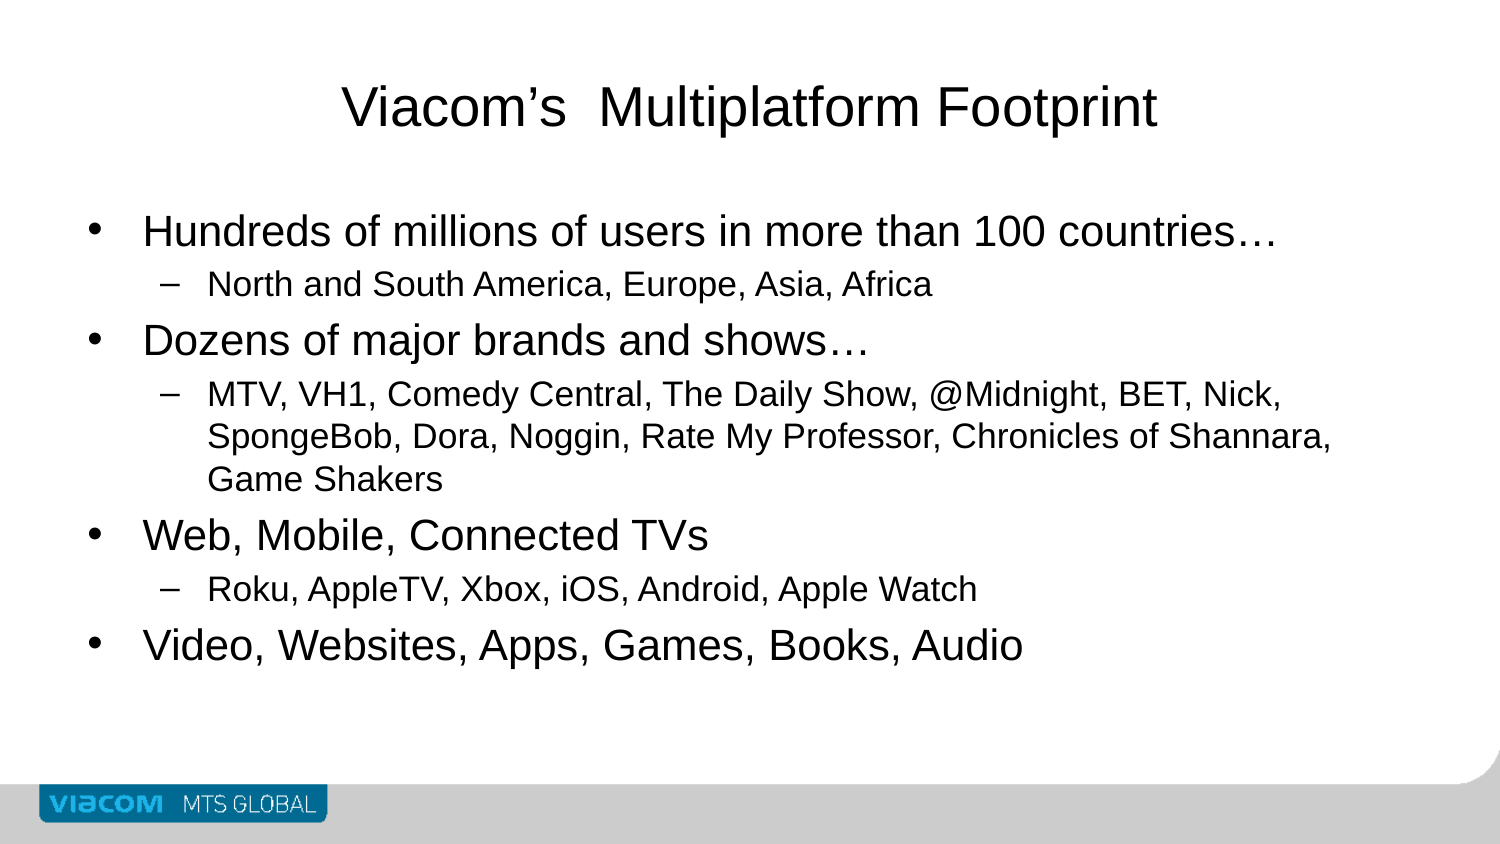

# Viacom’s  Multiplatform Footprint
Hundreds of millions of users in more than 100 countries…
North and South America, Europe, Asia, Africa
Dozens of major brands and shows…
MTV, VH1, Comedy Central, The Daily Show, @Midnight, BET, Nick, SpongeBob, Dora, Noggin, Rate My Professor, Chronicles of Shannara, Game Shakers
Web, Mobile, Connected TVs
Roku, AppleTV, Xbox, iOS, Android, Apple Watch
Video, Websites, Apps, Games, Books, Audio